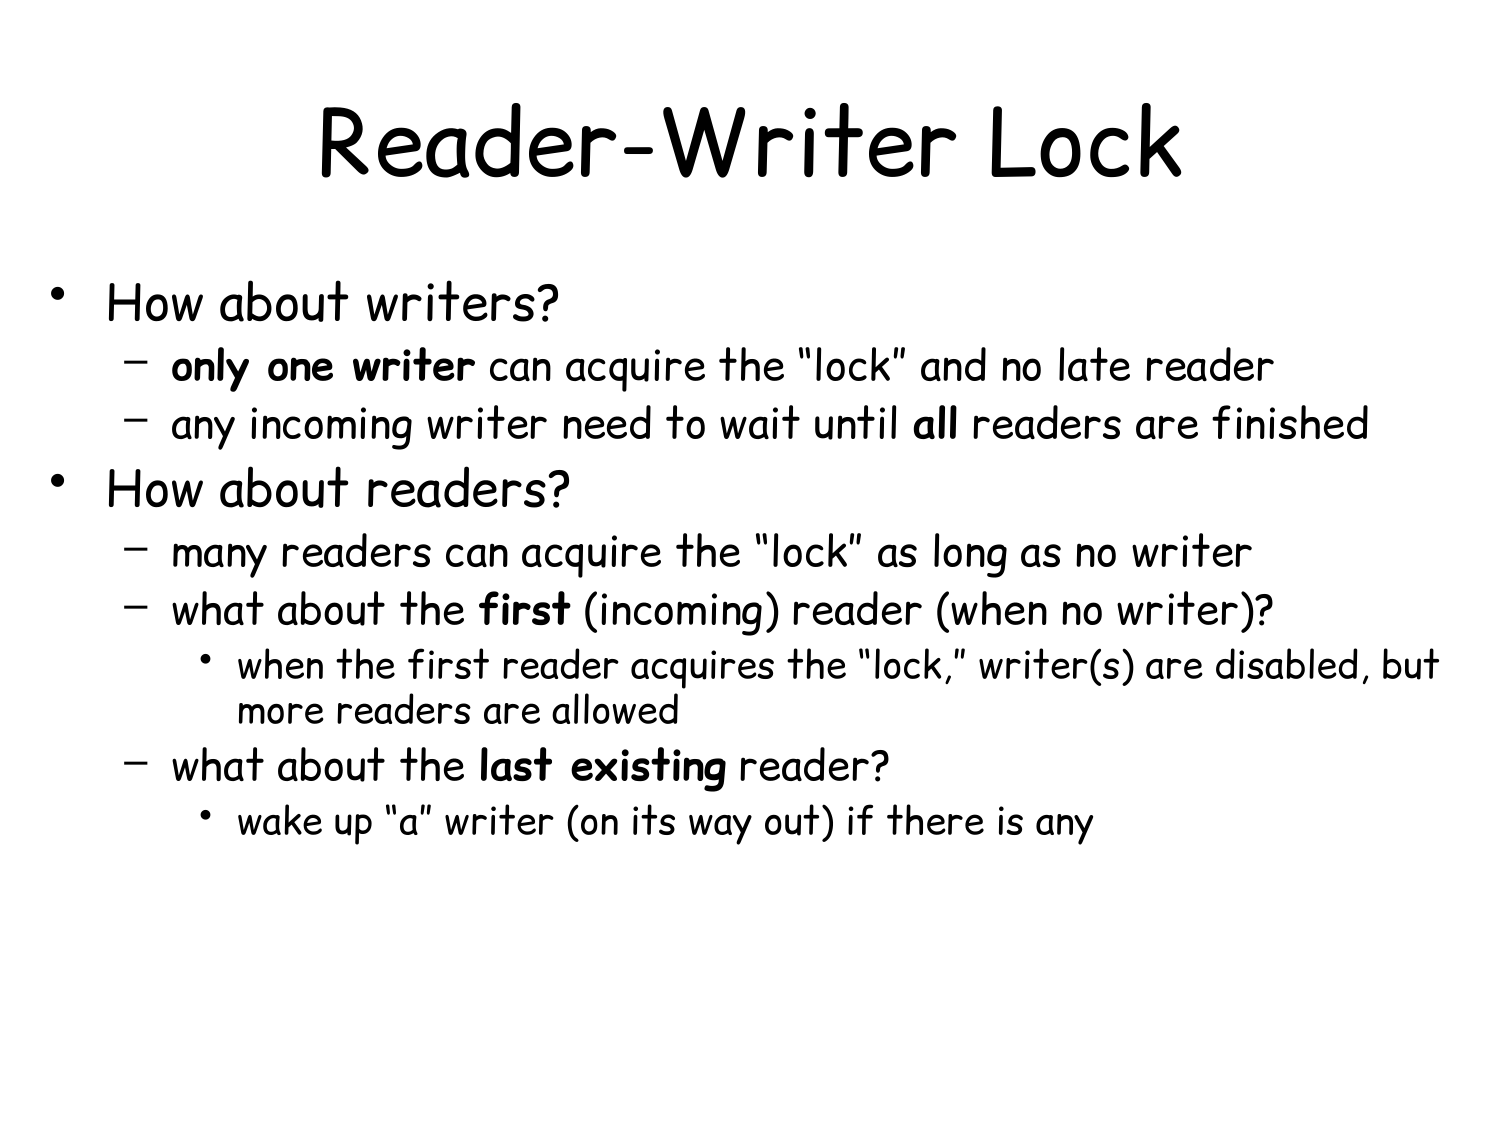

# Reader-Writer Lock
How about writers?
only one writer can acquire the “lock” and no late reader
any incoming writer need to wait until all readers are finished
How about readers?
many readers can acquire the “lock” as long as no writer
what about the first (incoming) reader (when no writer)?
when the first reader acquires the “lock,” writer(s) are disabled, but more readers are allowed
what about the last existing reader?
wake up “a” writer (on its way out) if there is any